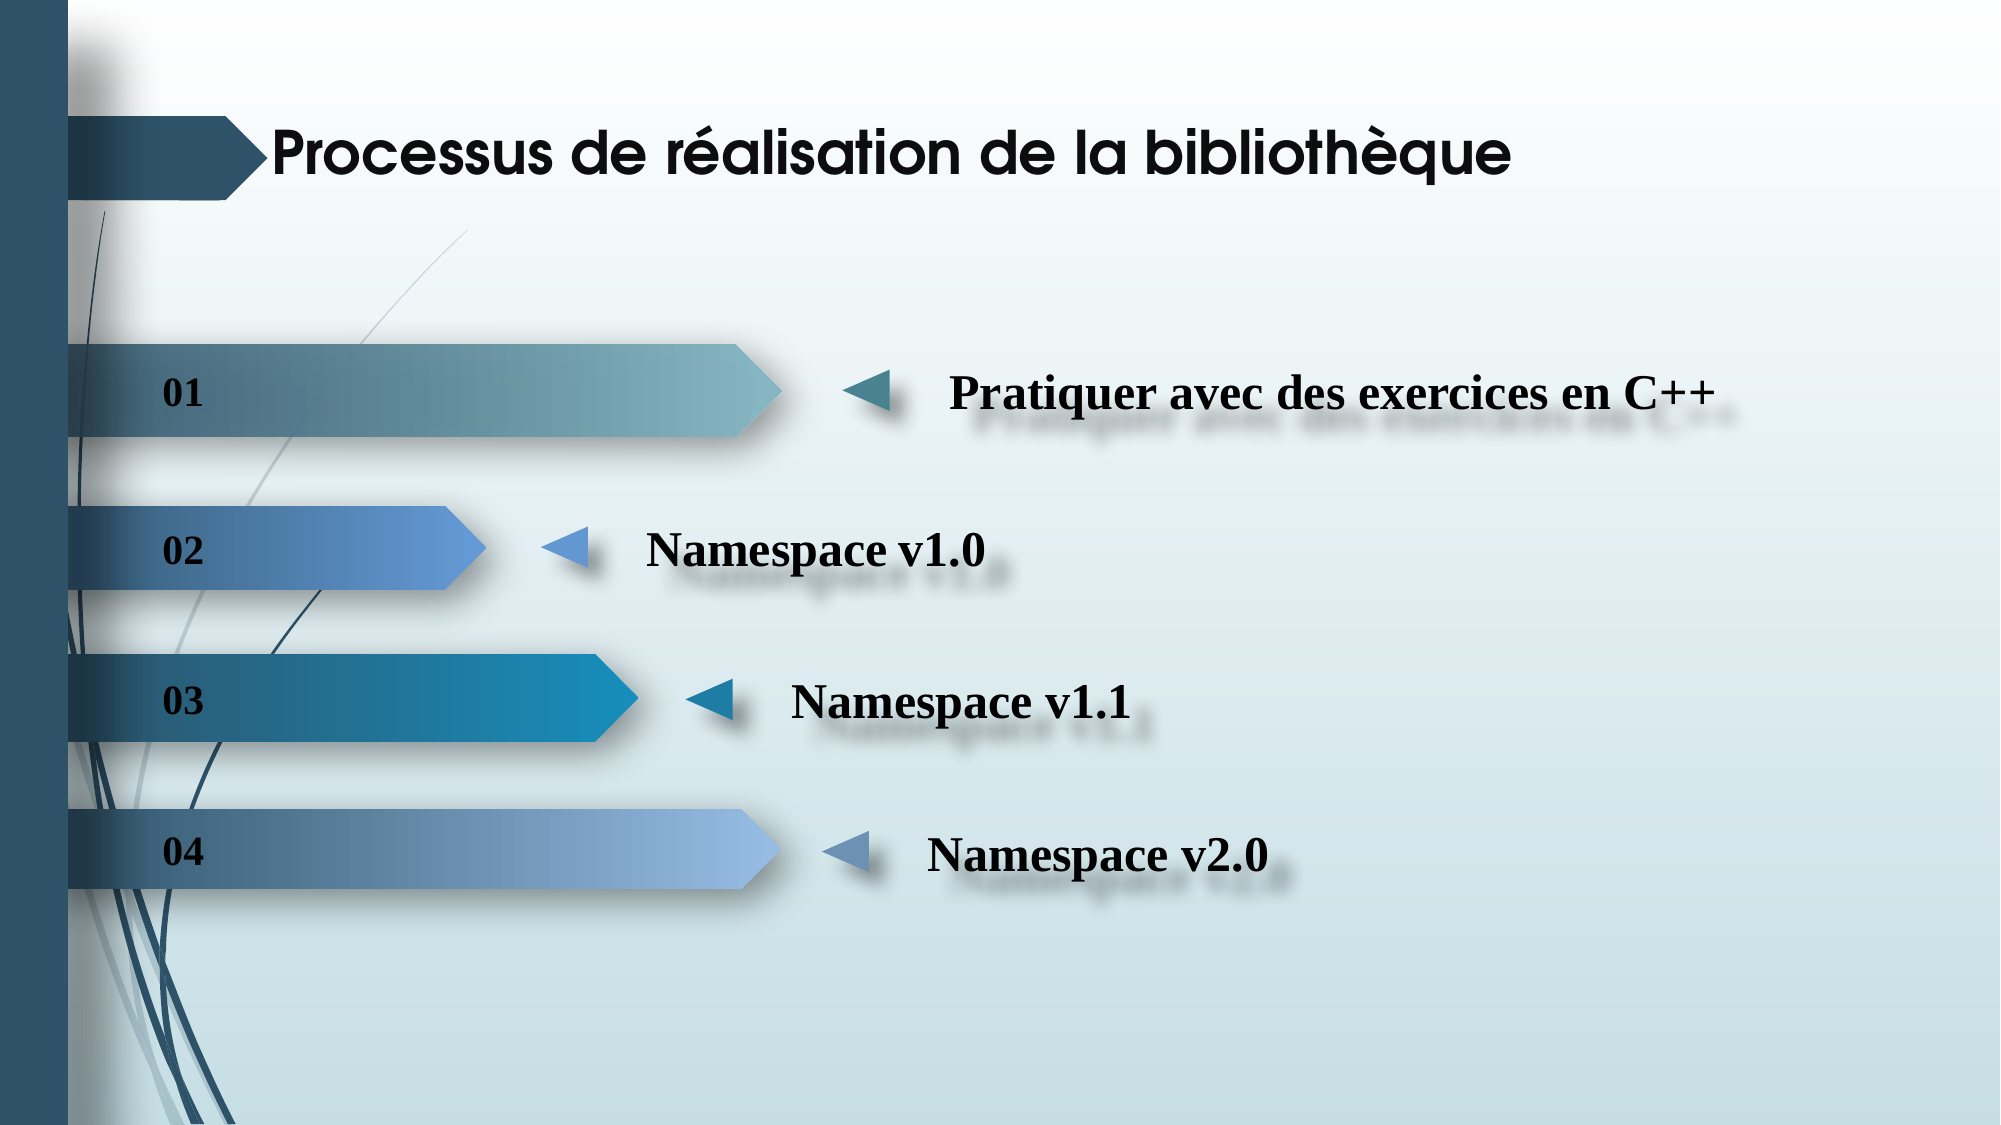

Namespace v1_0
# Processus de réalisation de la bibliothèque

 Exercices appliqués en C++

Pratiquer avec des exercices en C++
01

Namespace v1.0
02

Namespace v1.1
03

Namespace v2.0
04